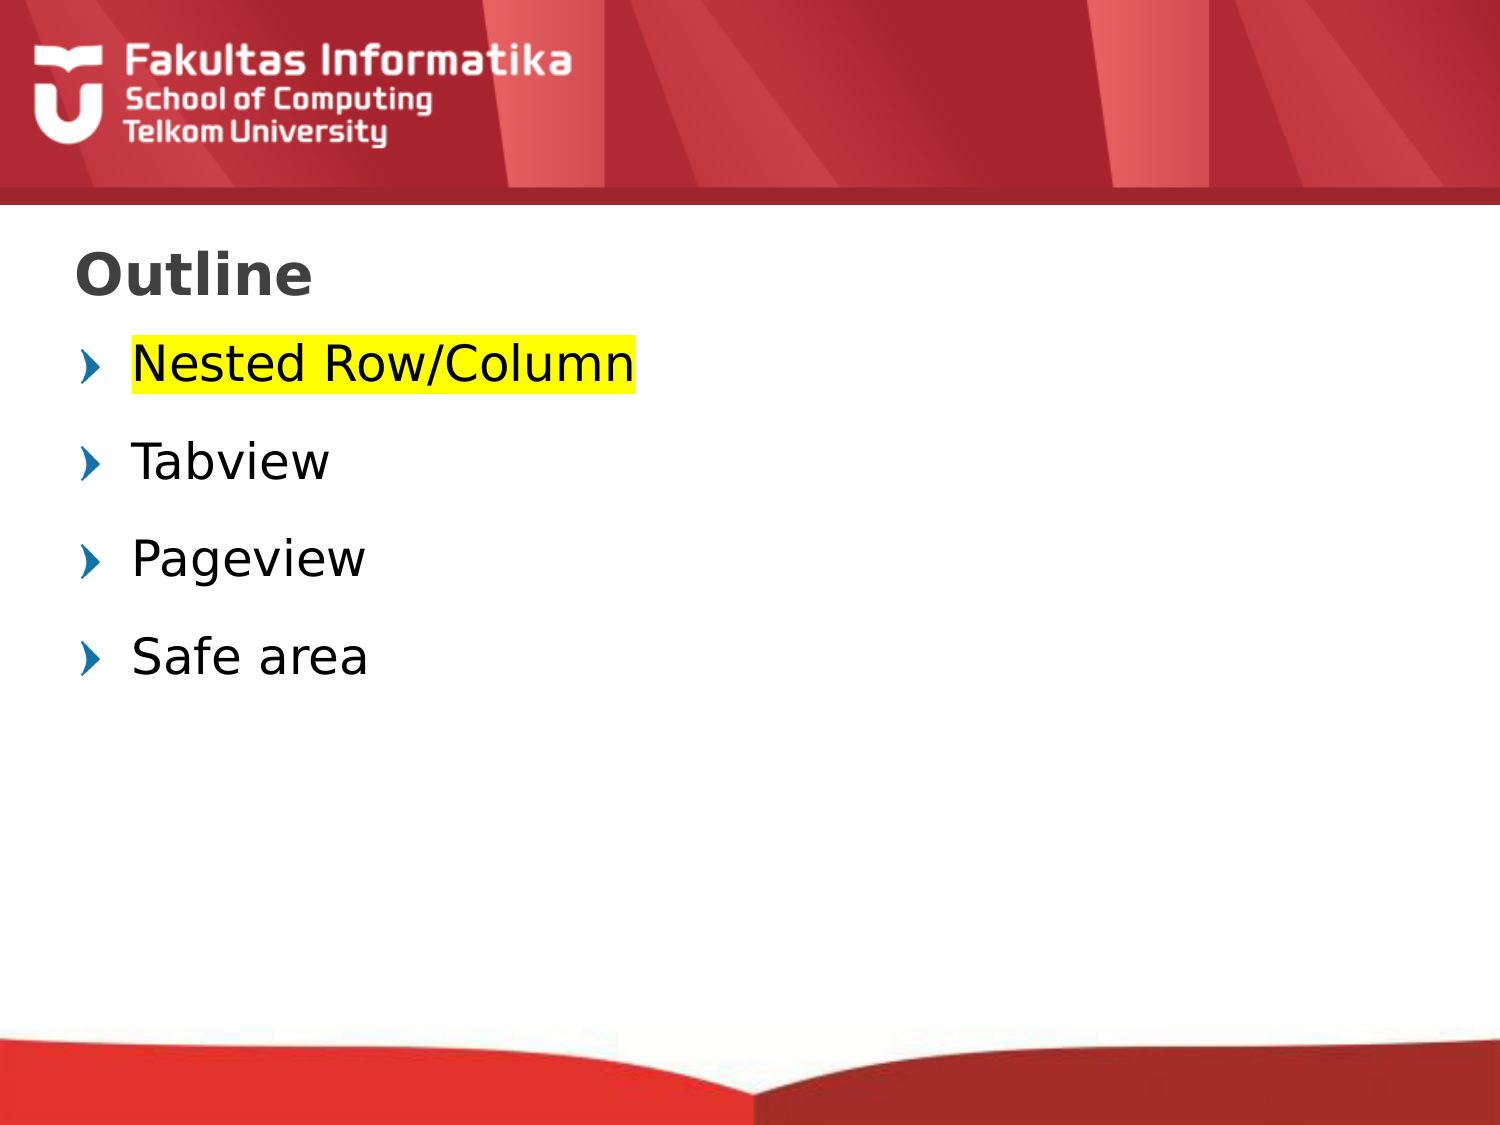

# Outline
Nested Row/Column
Tabview
Pageview
Safe area